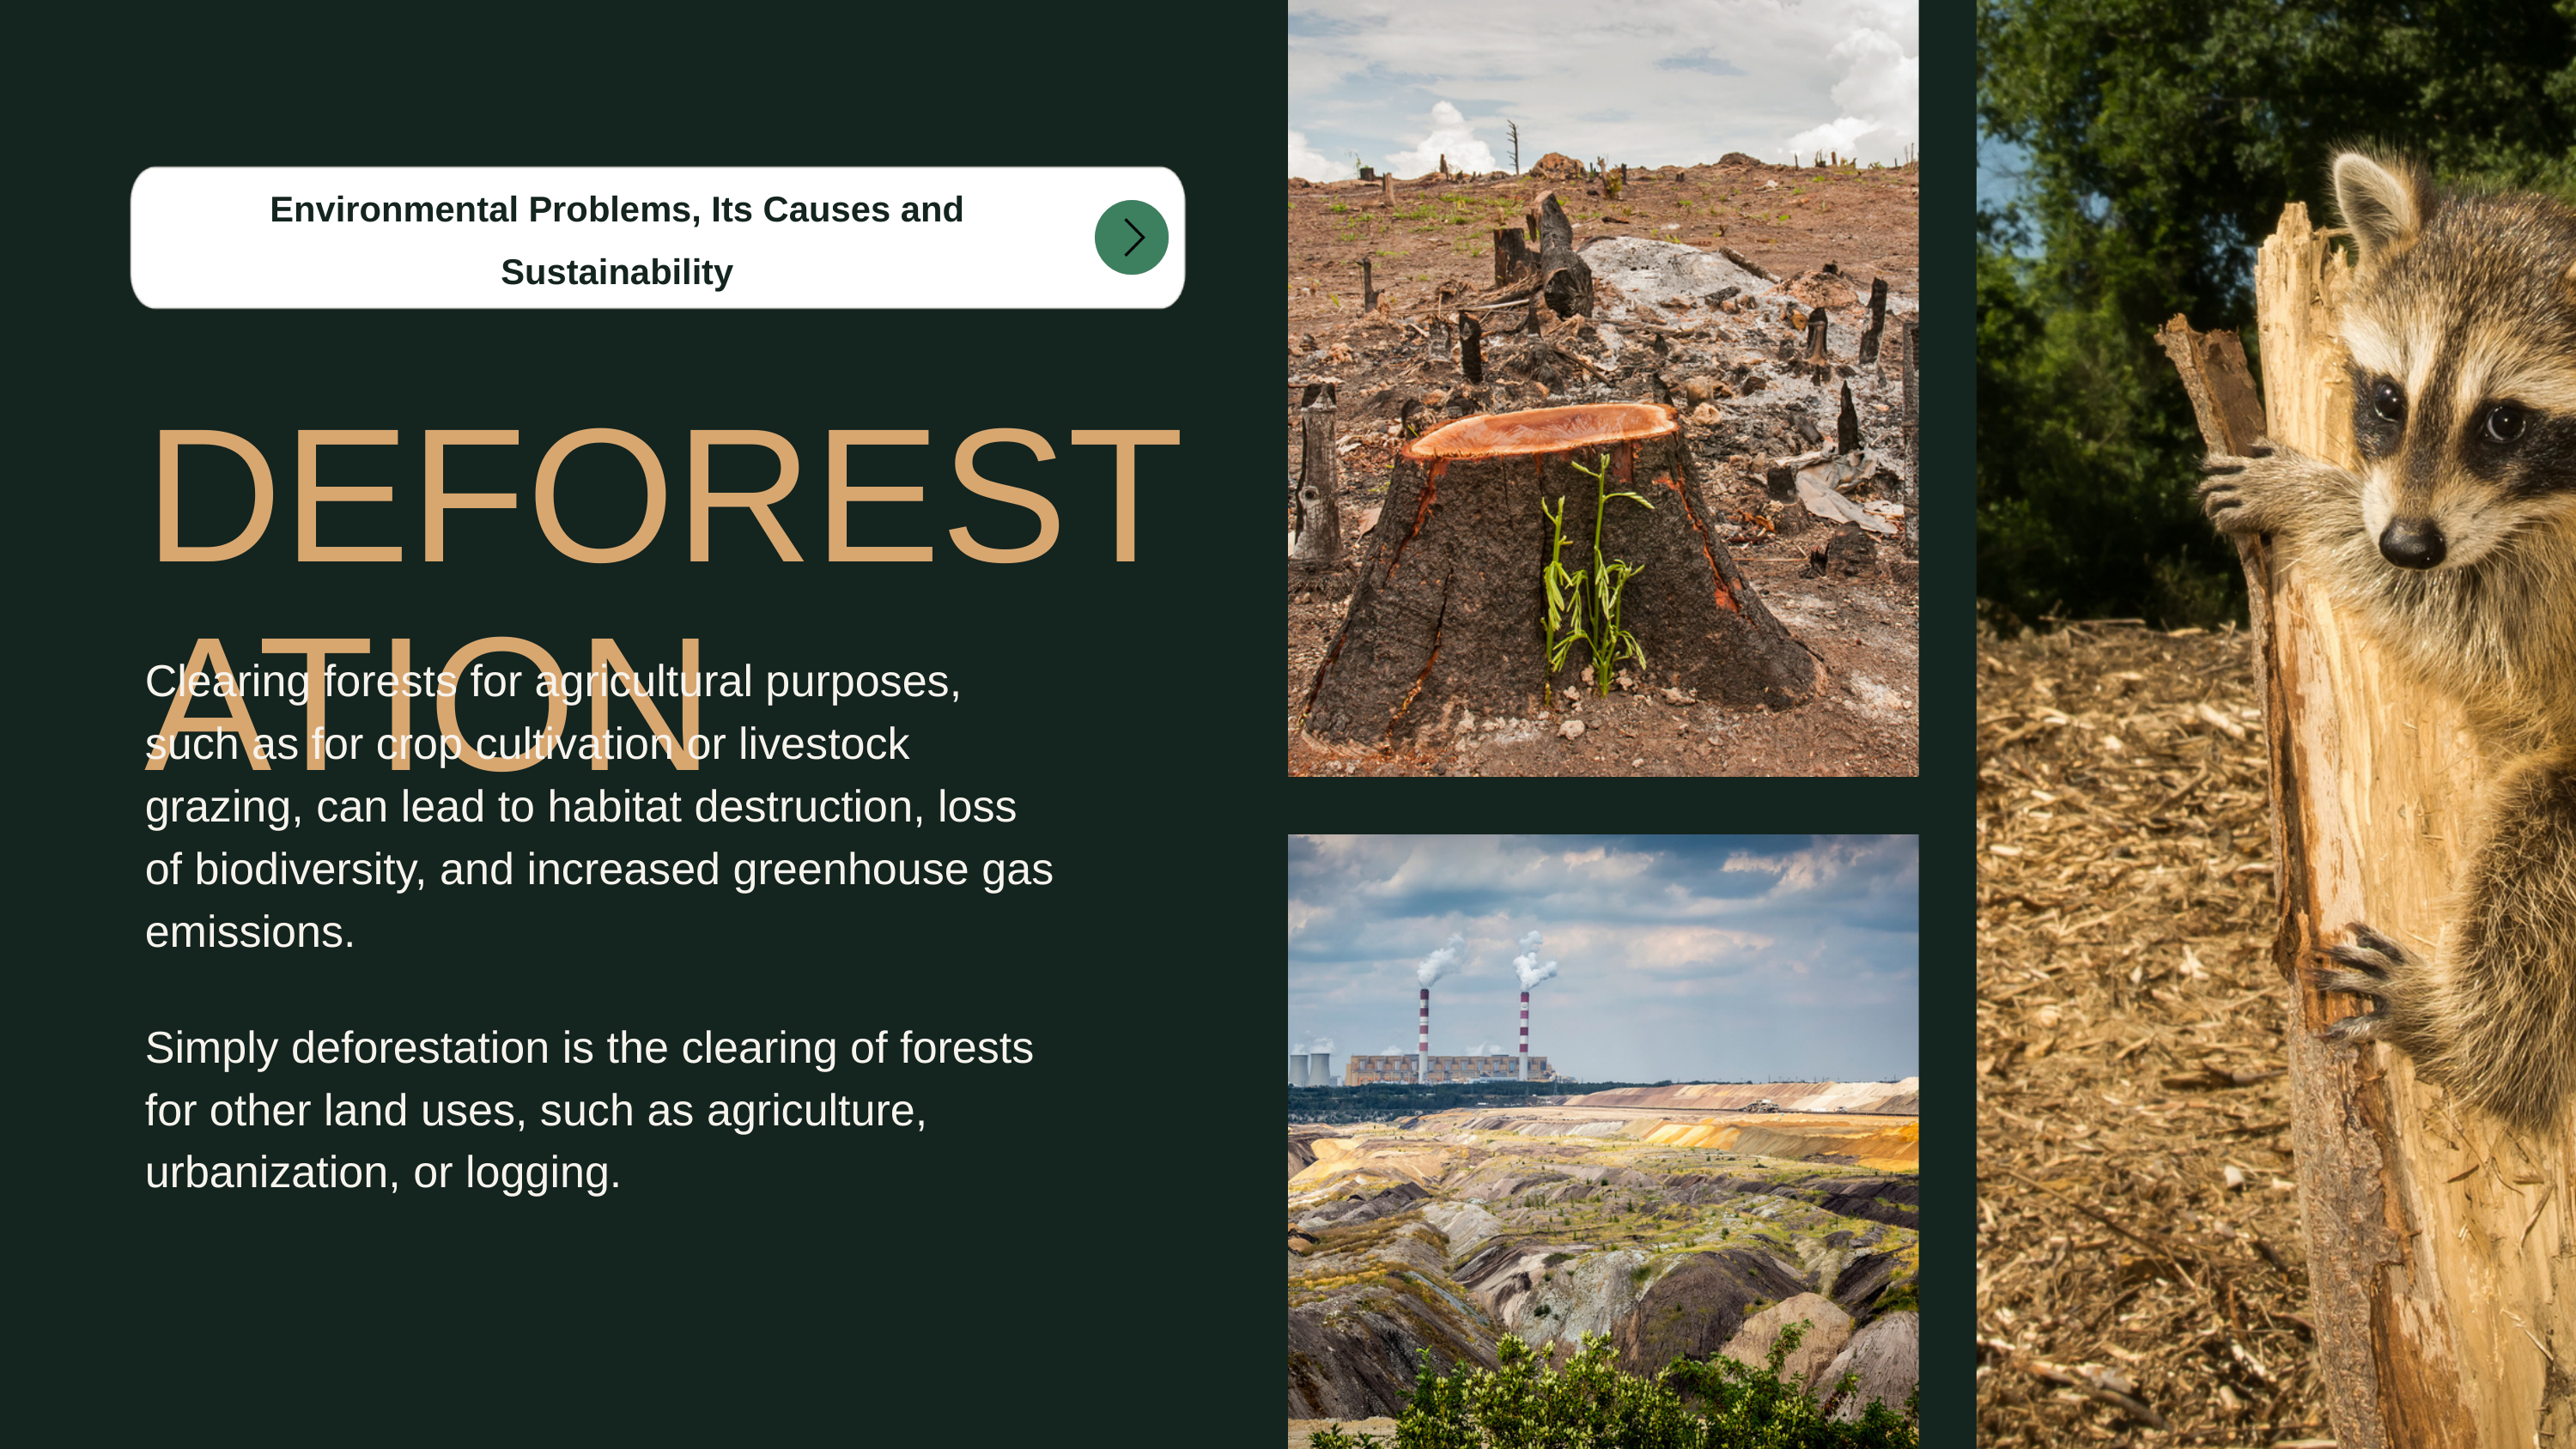

Environmental Problems, Its Causes and Sustainability

DEFORESTATION

Clearing forests for agricultural purposes, such as for crop cultivation or livestock grazing, can lead to habitat destruction, loss of biodiversity, and increased greenhouse gas emissions.

Simply deforestation is the clearing of forests for other land uses, such as agriculture, urbanization, or logging.